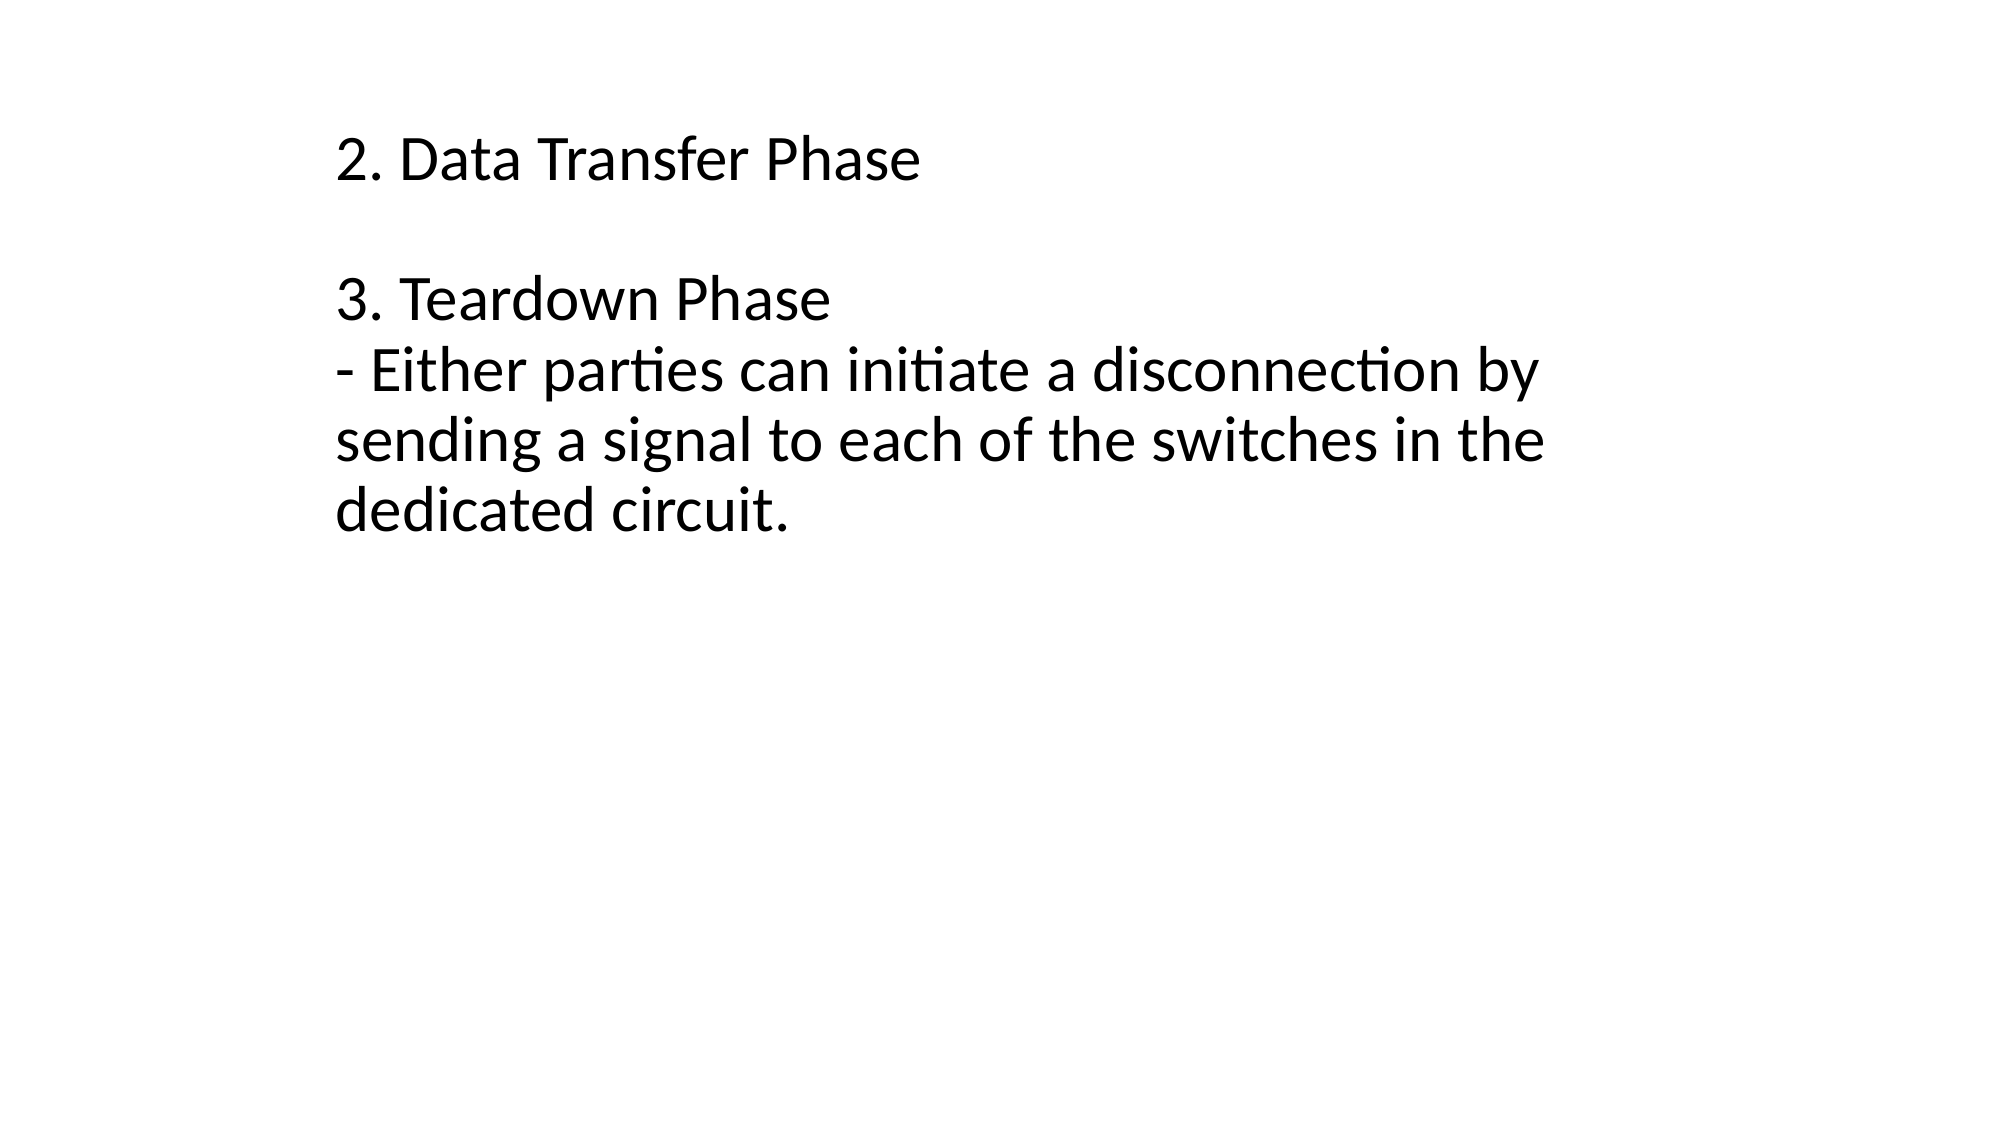

# 2. Data Transfer Phase 3. Teardown Phase - Either parties can initiate a disconnection by sending a signal to each of the switches in the dedicated circuit.